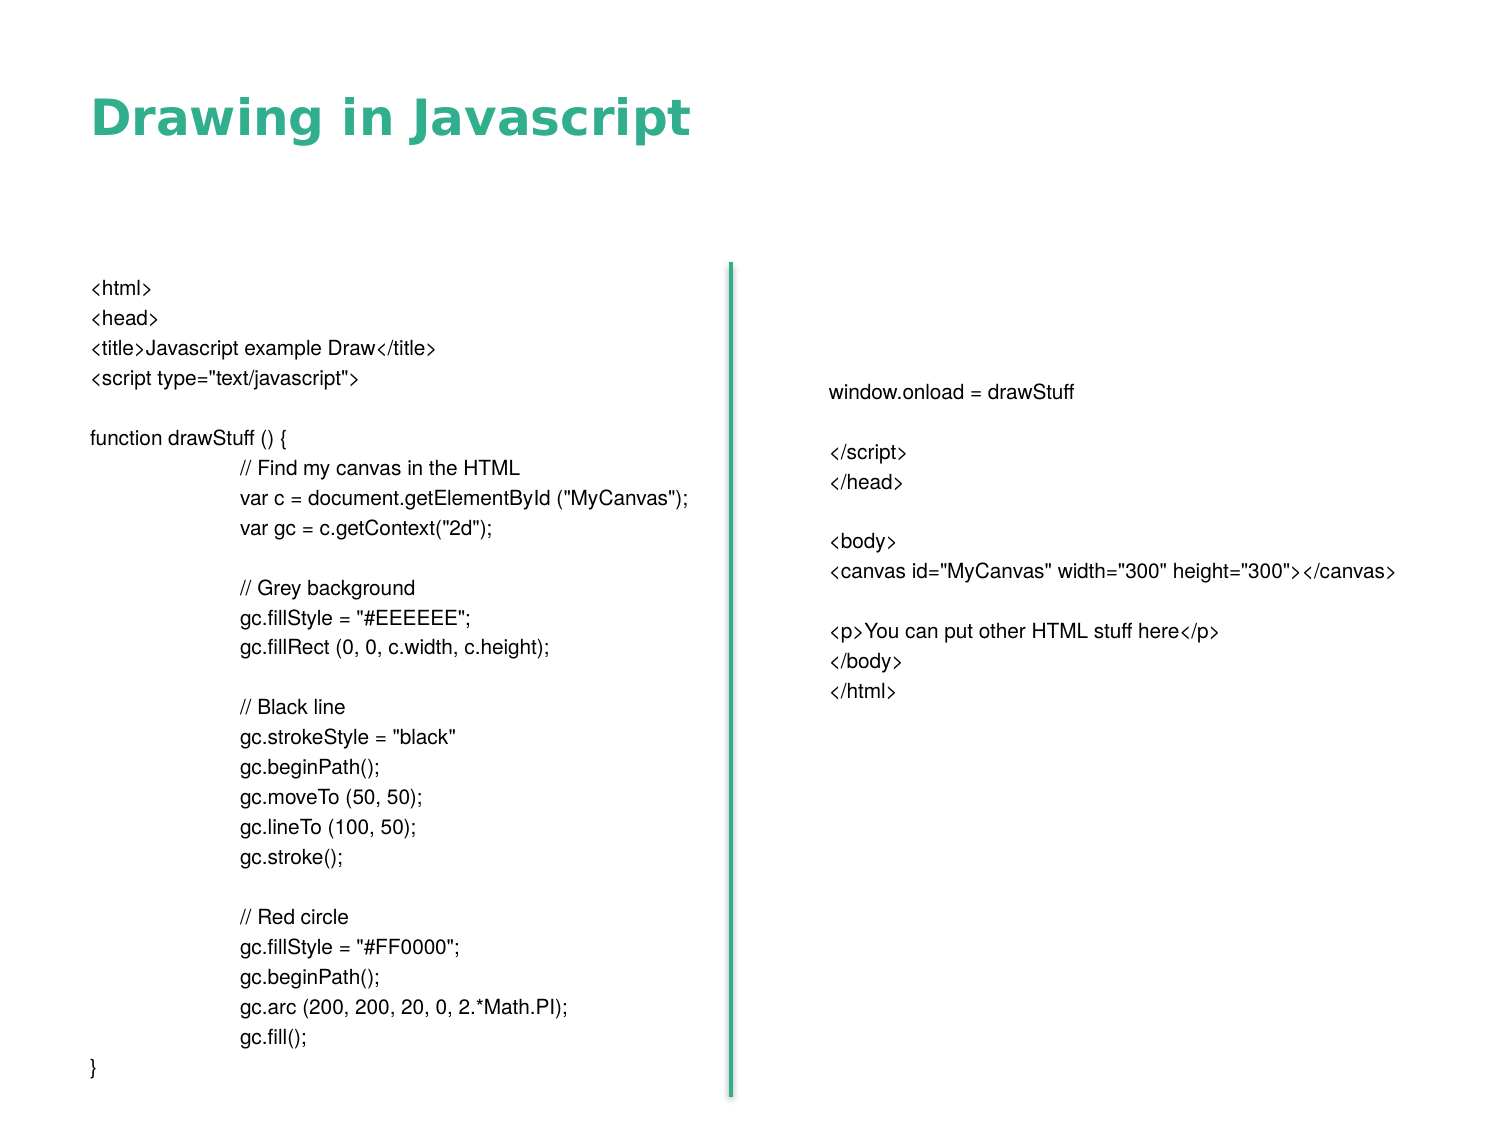

# Drawing in Javascript
<html>
<head>
<title>Javascript example Draw</title>
<script type="text/javascript">

function drawStuff () {
	// Find my canvas in the HTML
	var c = document.getElementById ("MyCanvas");
	var gc = c.getContext("2d");

	// Grey background
	gc.fillStyle = "#EEEEEE";
	gc.fillRect (0, 0, c.width, c.height);

	// Black line
	gc.strokeStyle = "black"
	gc.beginPath();
	gc.moveTo (50, 50);
	gc.lineTo (100, 50);
	gc.stroke();

	// Red circle
	gc.fillStyle = "#FF0000";
	gc.beginPath();
	gc.arc (200, 200, 20, 0, 2.*Math.PI);
	gc.fill();
}

window.onload = drawStuff

</script>
</head>

<body>
<canvas id="MyCanvas" width="300" height="300"></canvas>

<p>You can put other HTML stuff here</p>
</body>
</html>